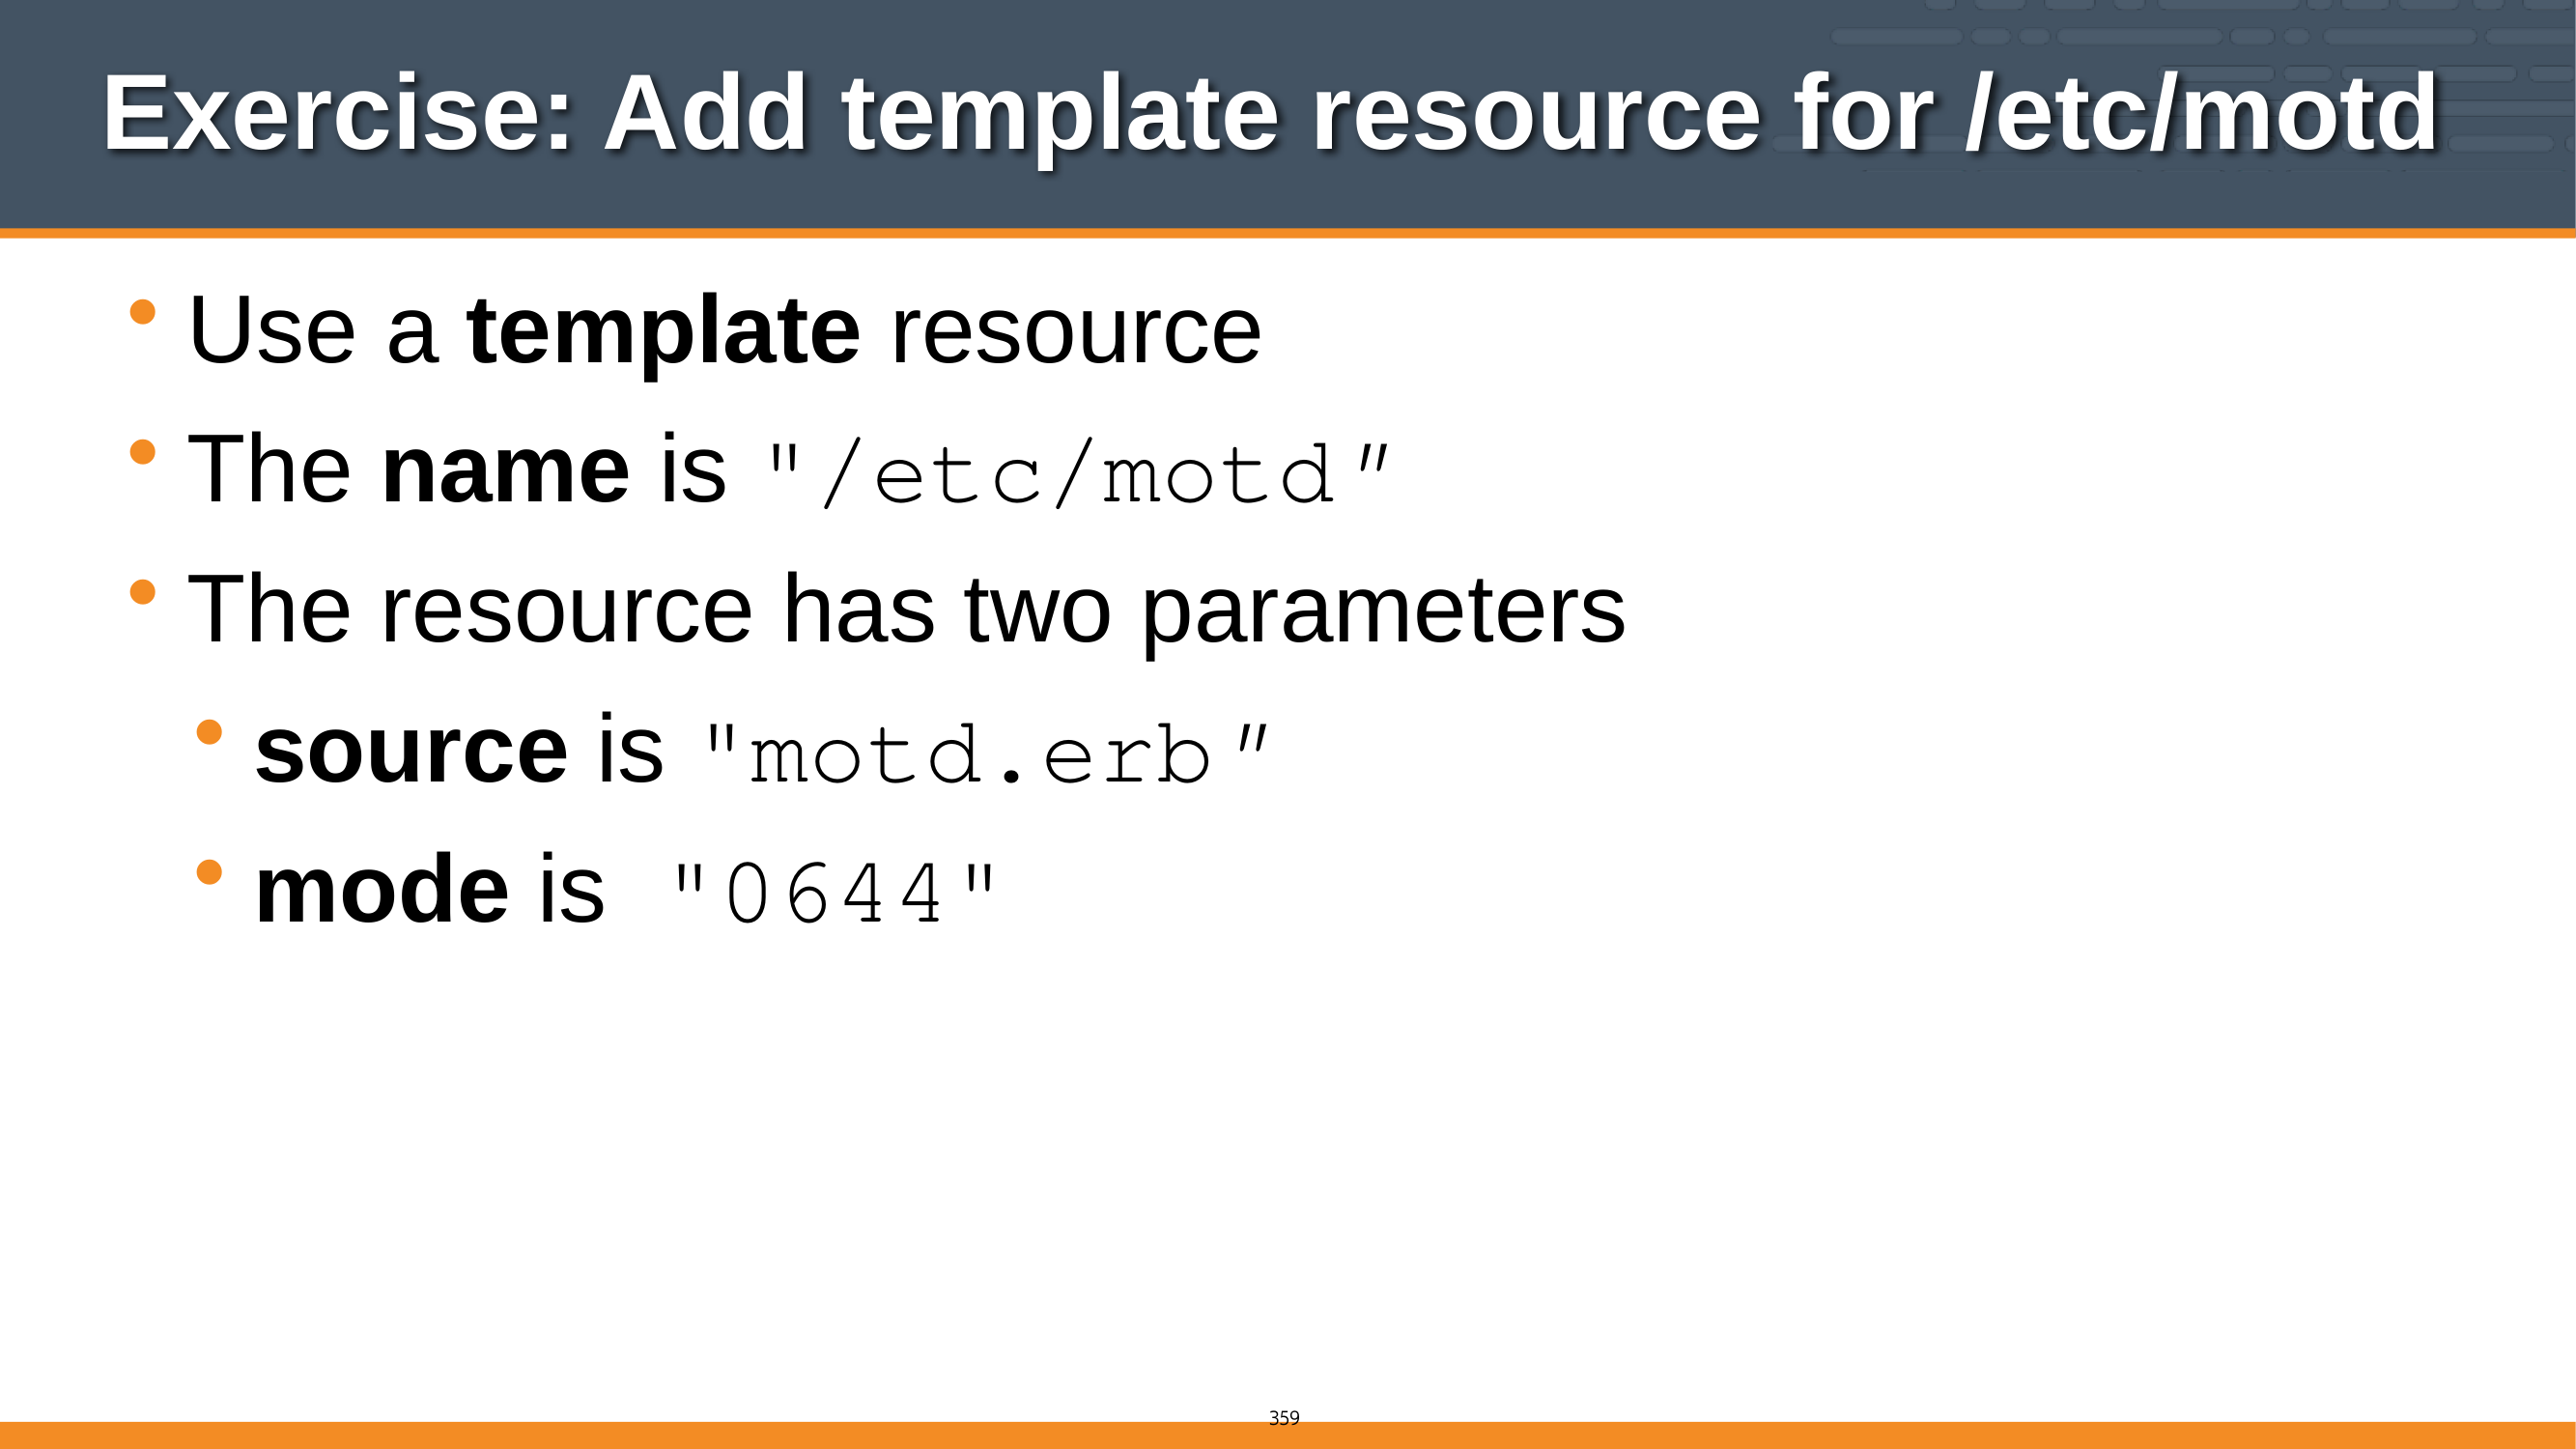

# Exercise: Add template resource for /etc/motd
Use a template resource
The name is "/etc/motd"
The resource has two parameters
source is "motd.erb"
mode is  "0644"
359